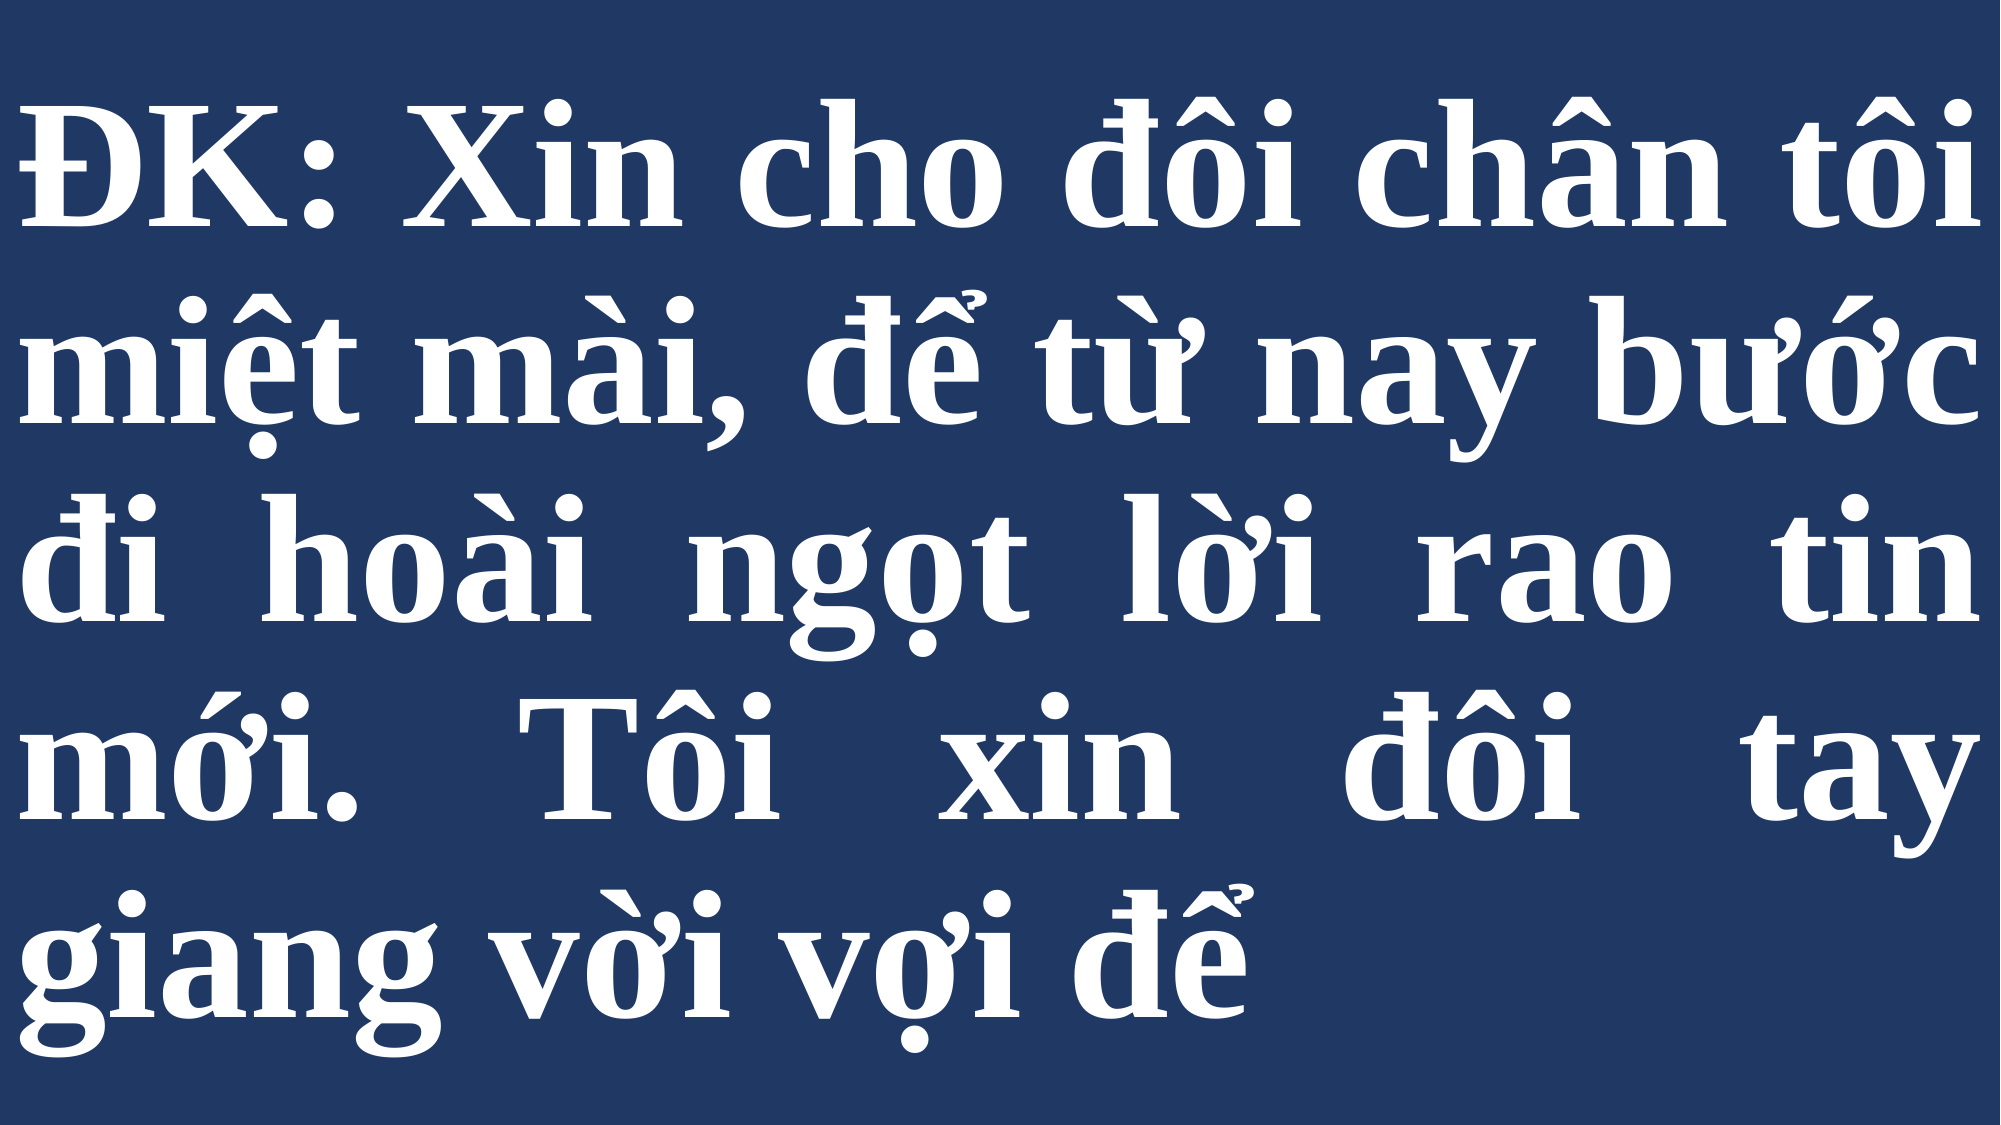

# ÐK: Xin cho đôi chân tôi miệt mài, để từ nay bước đi hoài ngọt lời rao tin mới. Tôi xin đôi tay giang vời vợi để